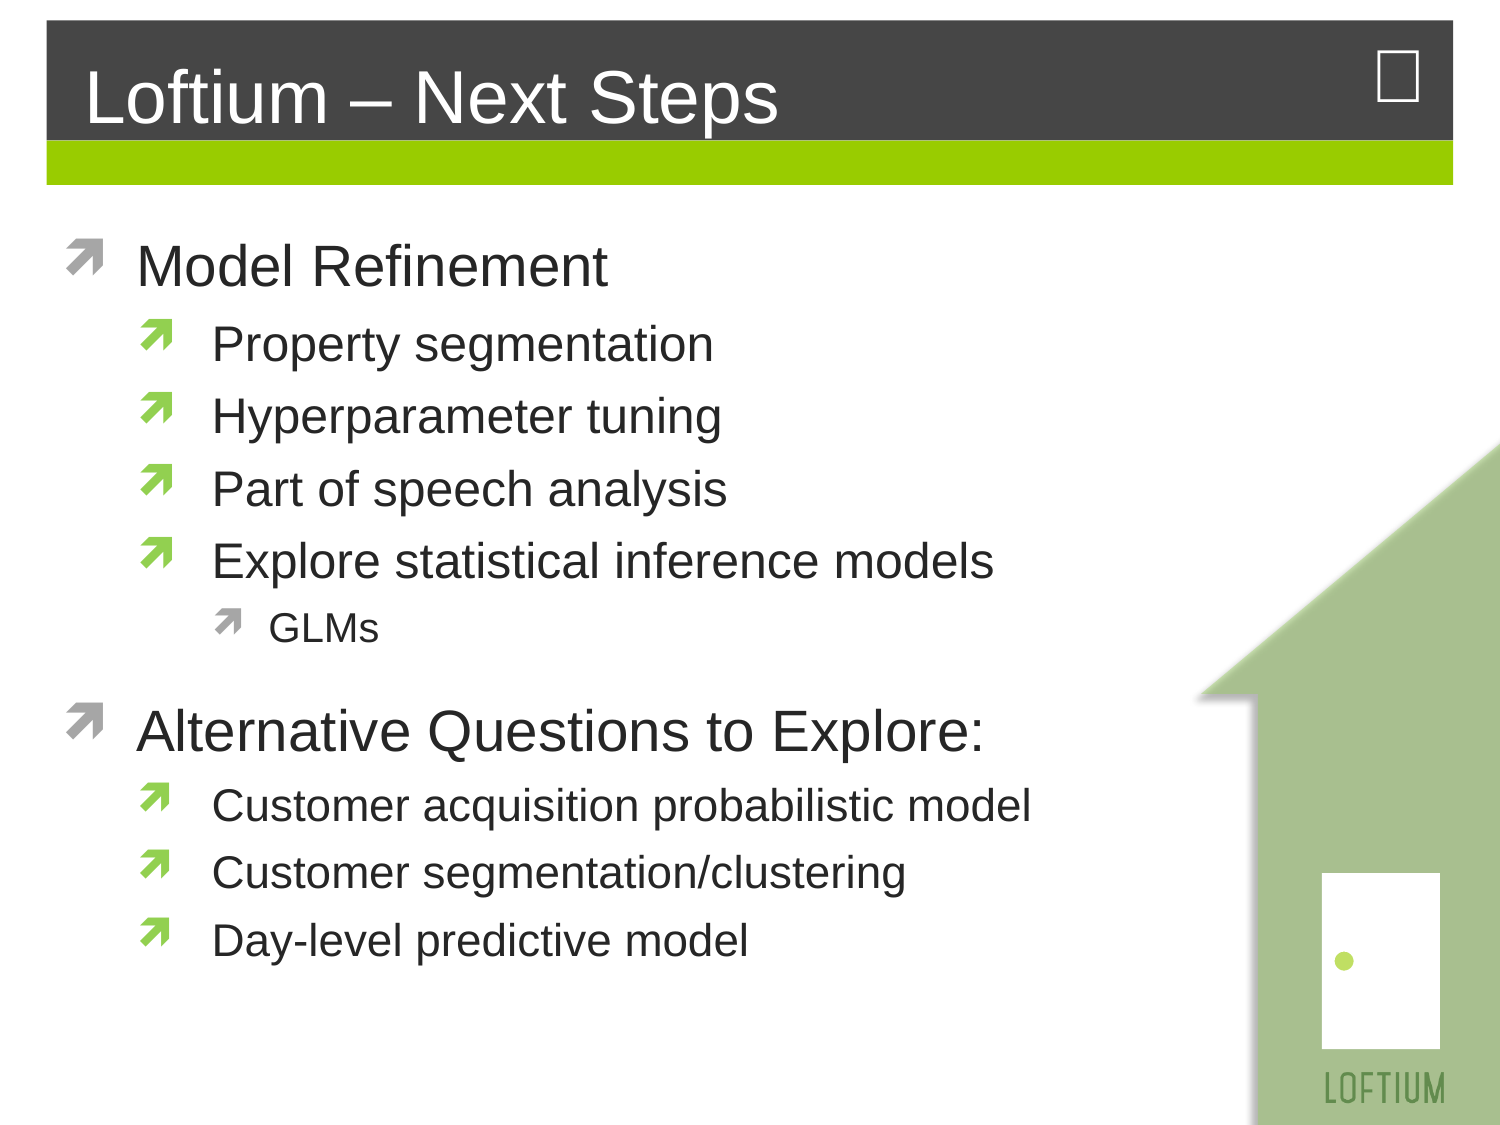

# Loftium – Next Steps

Model Refinement
Property segmentation
Hyperparameter tuning
Part of speech analysis
Explore statistical inference models
GLMs
Alternative Questions to Explore:
Customer acquisition probabilistic model
Customer segmentation/clustering
Day-level predictive model